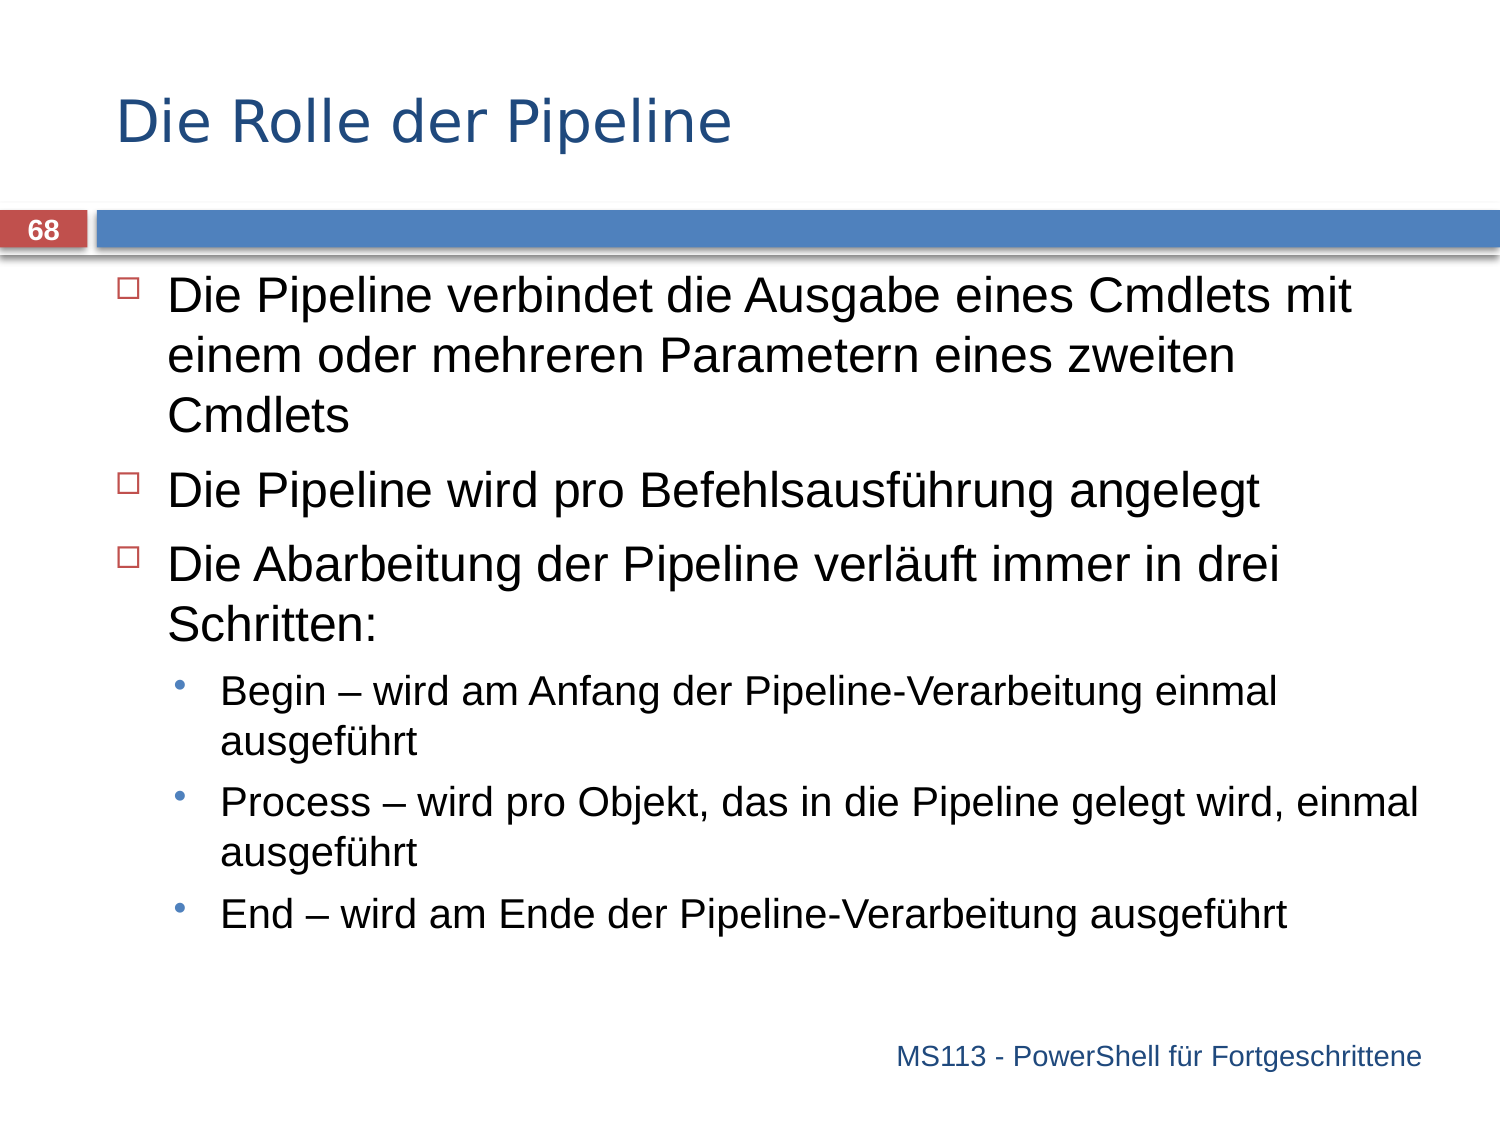

# Die Rolle der Pipeline
68
Die Pipeline verbindet die Ausgabe eines Cmdlets mit einem oder mehreren Parametern eines zweiten Cmdlets
Die Pipeline wird pro Befehlsausführung angelegt
Die Abarbeitung der Pipeline verläuft immer in drei Schritten:
Begin – wird am Anfang der Pipeline-Verarbeitung einmal ausgeführt
Process – wird pro Objekt, das in die Pipeline gelegt wird, einmal ausgeführt
End – wird am Ende der Pipeline-Verarbeitung ausgeführt

MS113 - PowerShell für Fortgeschrittene